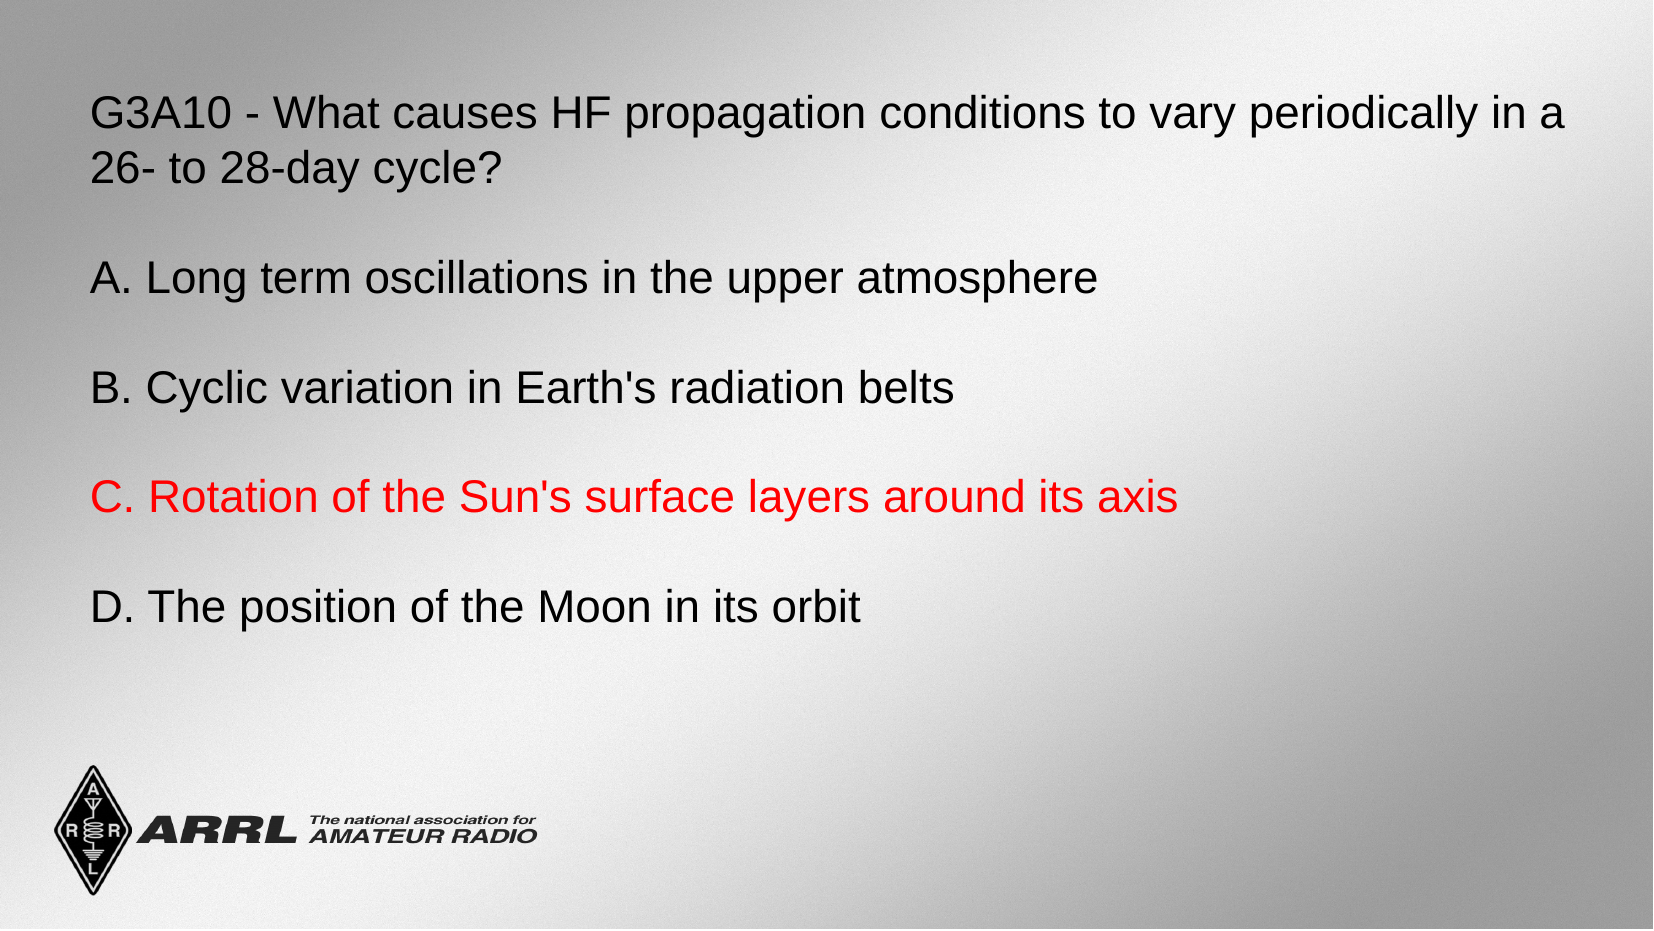

G3A10 - What causes HF propagation conditions to vary periodically in a 26- to 28-day cycle?

A. Long term oscillations in the upper atmosphere

B. Cyclic variation in Earth's radiation belts

C. Rotation of the Sun's surface layers around its axis

D. The position of the Moon in its orbit